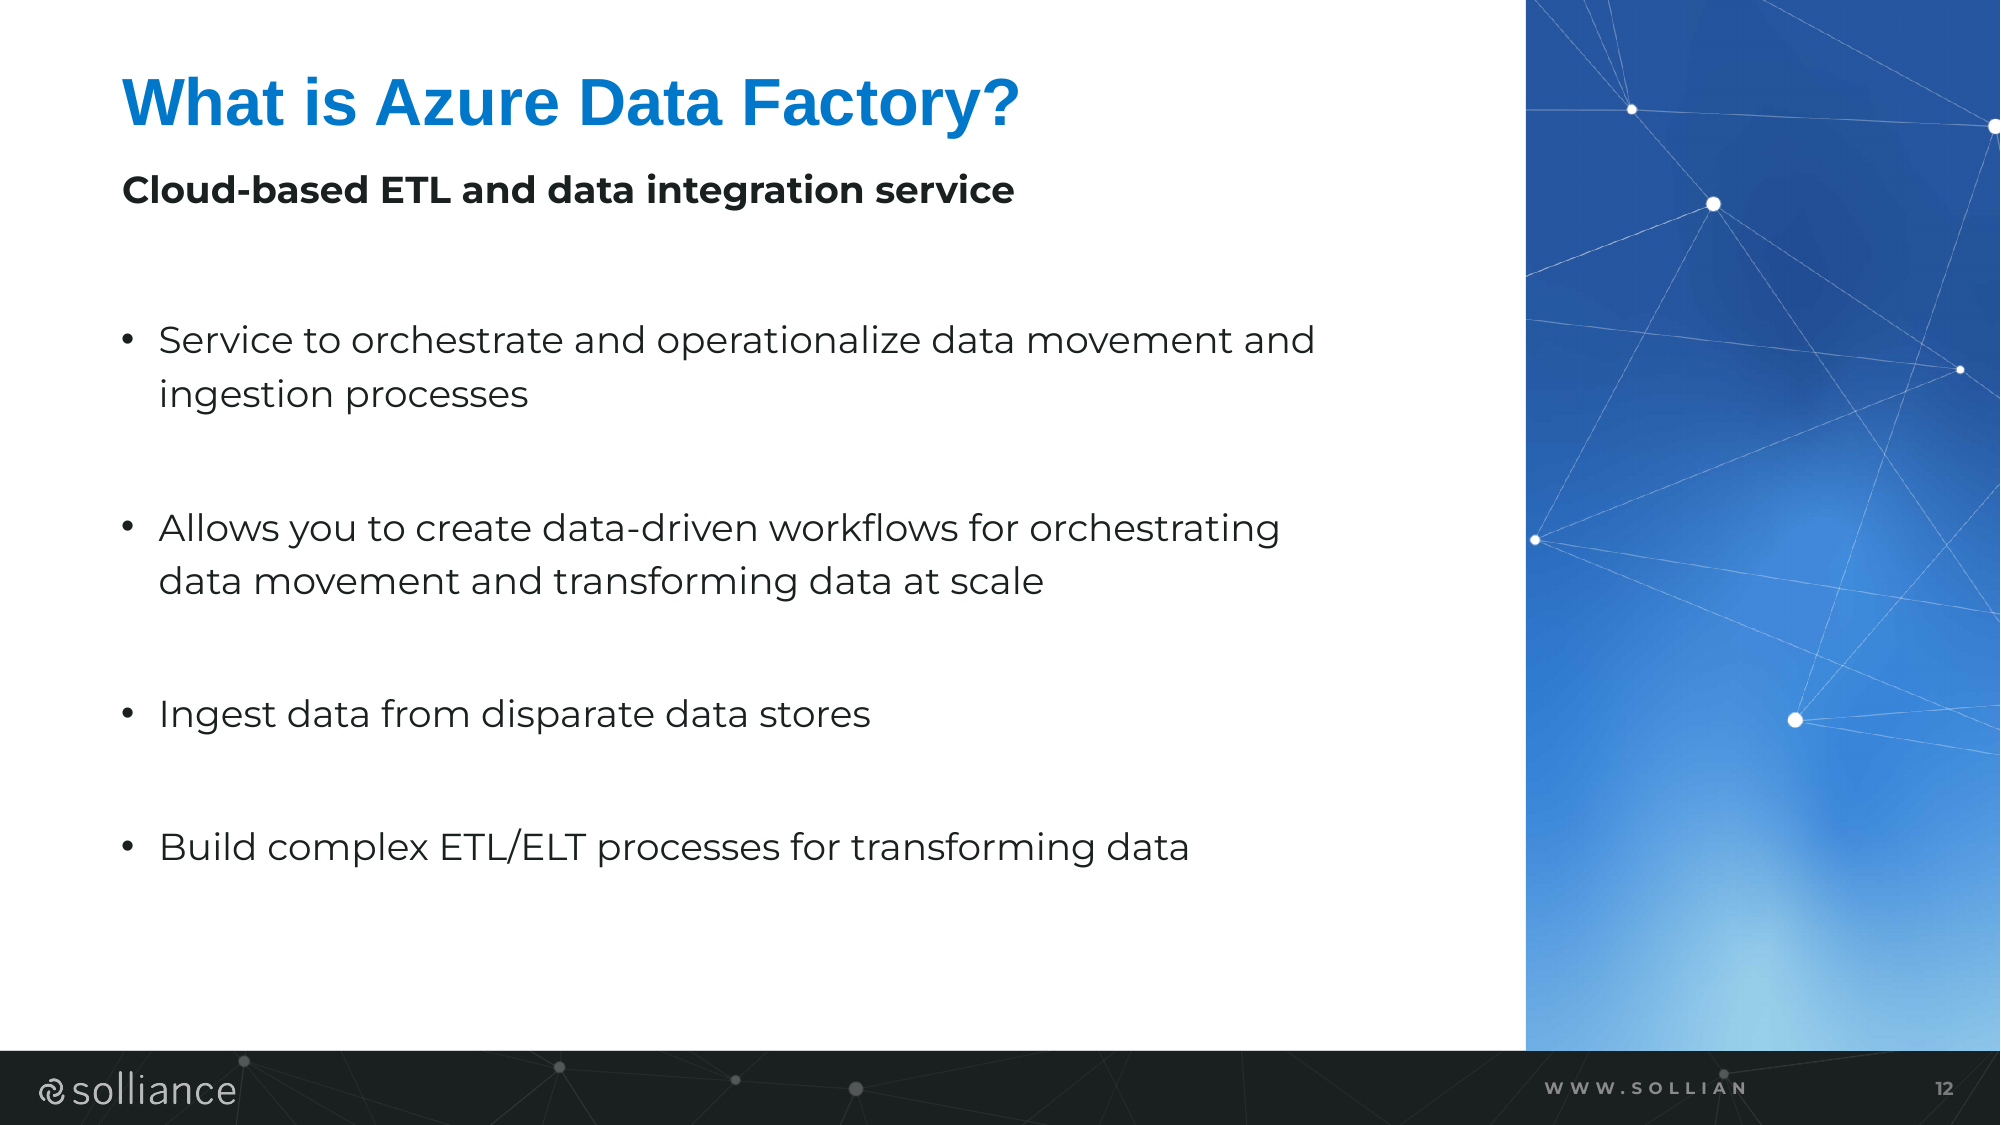

# What is Azure Data Factory?
Cloud-based ETL and data integration service
Service to orchestrate and operationalize data movement and ingestion processes

Allows you to create data-driven workflows for orchestrating data movement and transforming data at scale

Ingest data from disparate data stores

Build complex ETL/ELT processes for transforming data

WWW.SOLLIANCE.NET
12